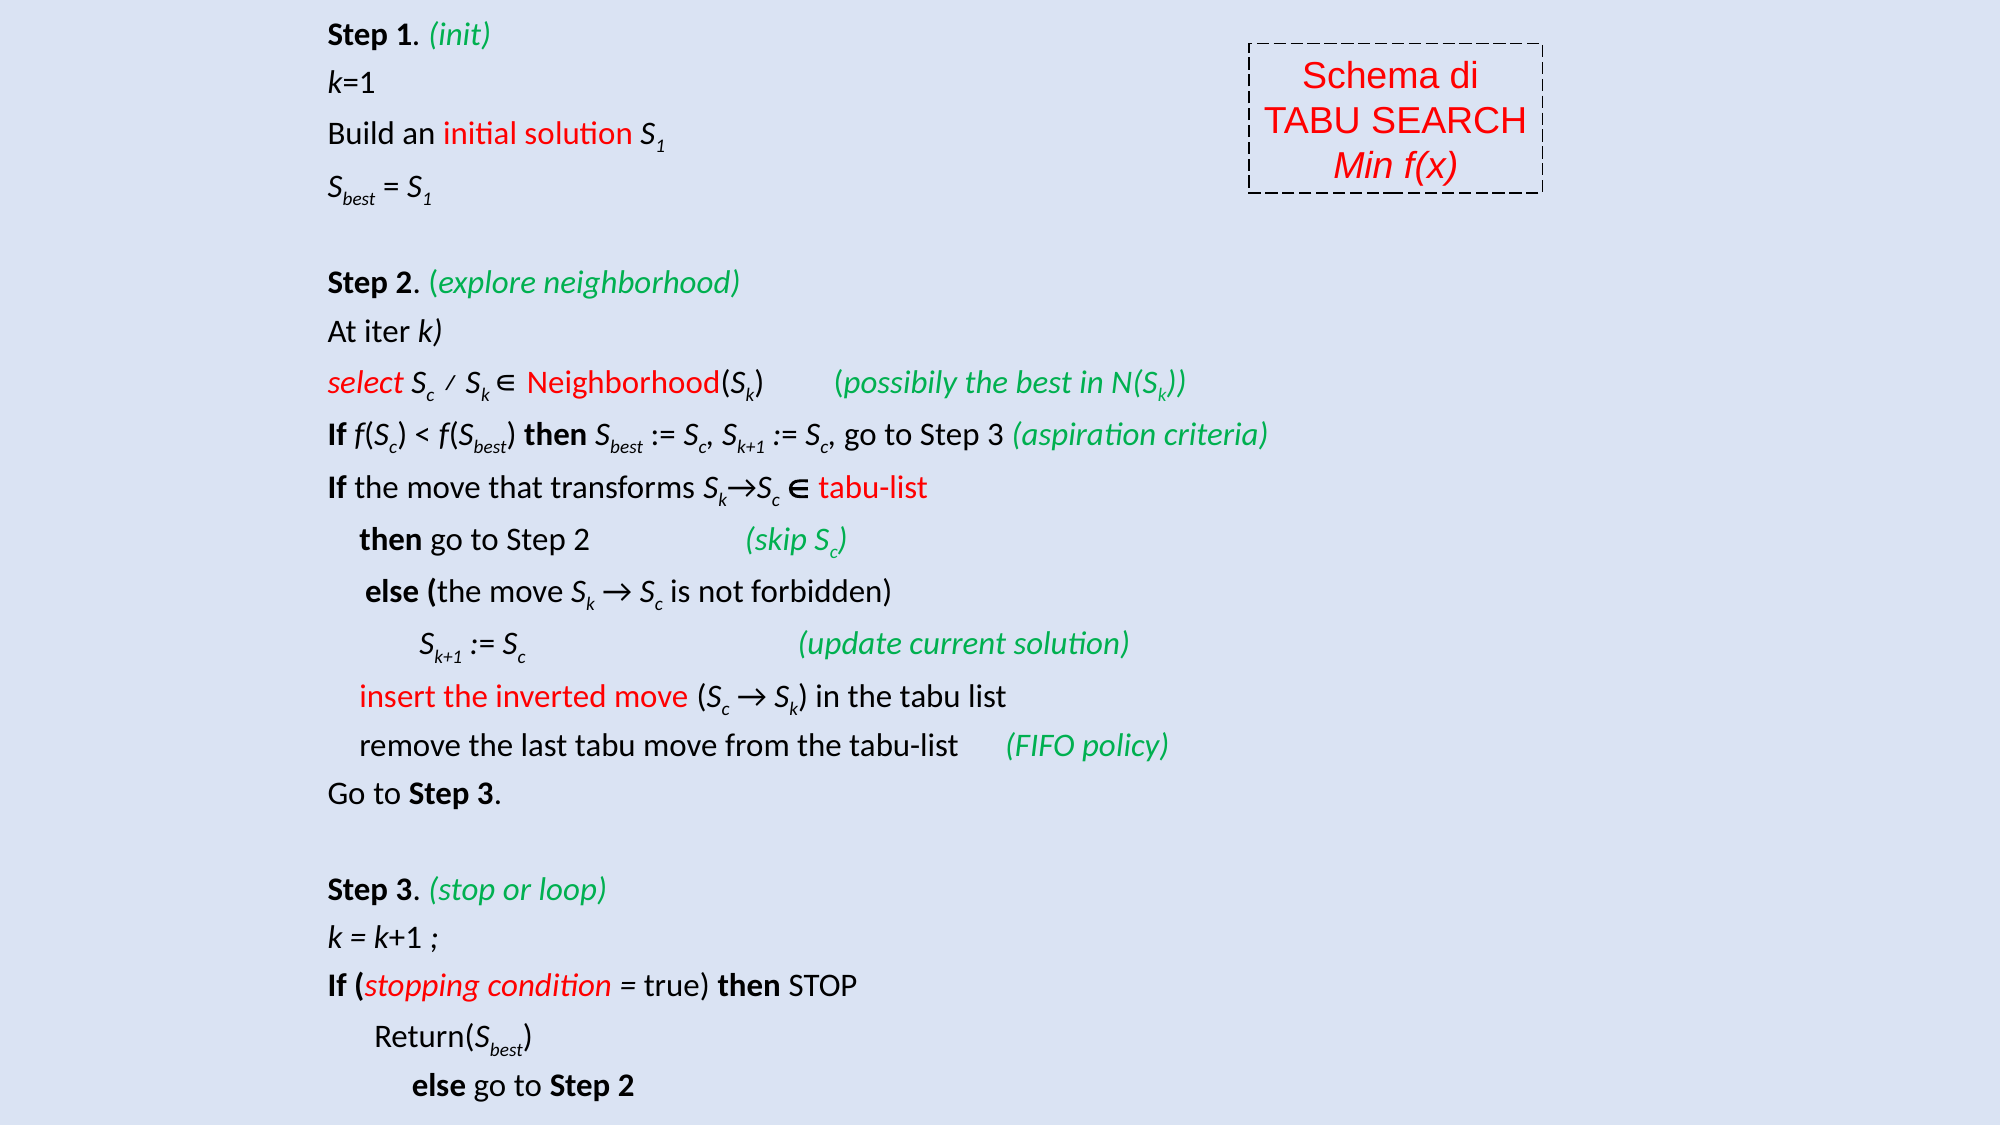

Step 1. (init)
k=1
Build an initial solution S1
Sbest = S1

Step 2. (explore neighborhood)
At iter k)
select Sc ≠ Sk ∊ Neighborhood(Sk) 	(possibily the best in N(Sk))
If f(Sc) < f(Sbest) then Sbest := Sc, Sk+1 := Sc, go to Step 3 (aspiration criteria)
If the move that transforms Sk→Sc ∈ tabu-list
	then go to Step 2 					    (skip Sc)
     else (the move Sk → Sc is not forbidden)
	        Sk+1 := Sc                                                                (update current solution)
		insert the inverted move (Sc → Sk) in the tabu list
		remove the last tabu move from the tabu-list      (FIFO policy)
Go to Step 3.

Step 3. (stop or loop)
k = k+1 ;
If (stopping condition = true) then STOP
					  Return(Sbest)
				       else go to Step 2
Schema di
TABU SEARCH
Min f(x)